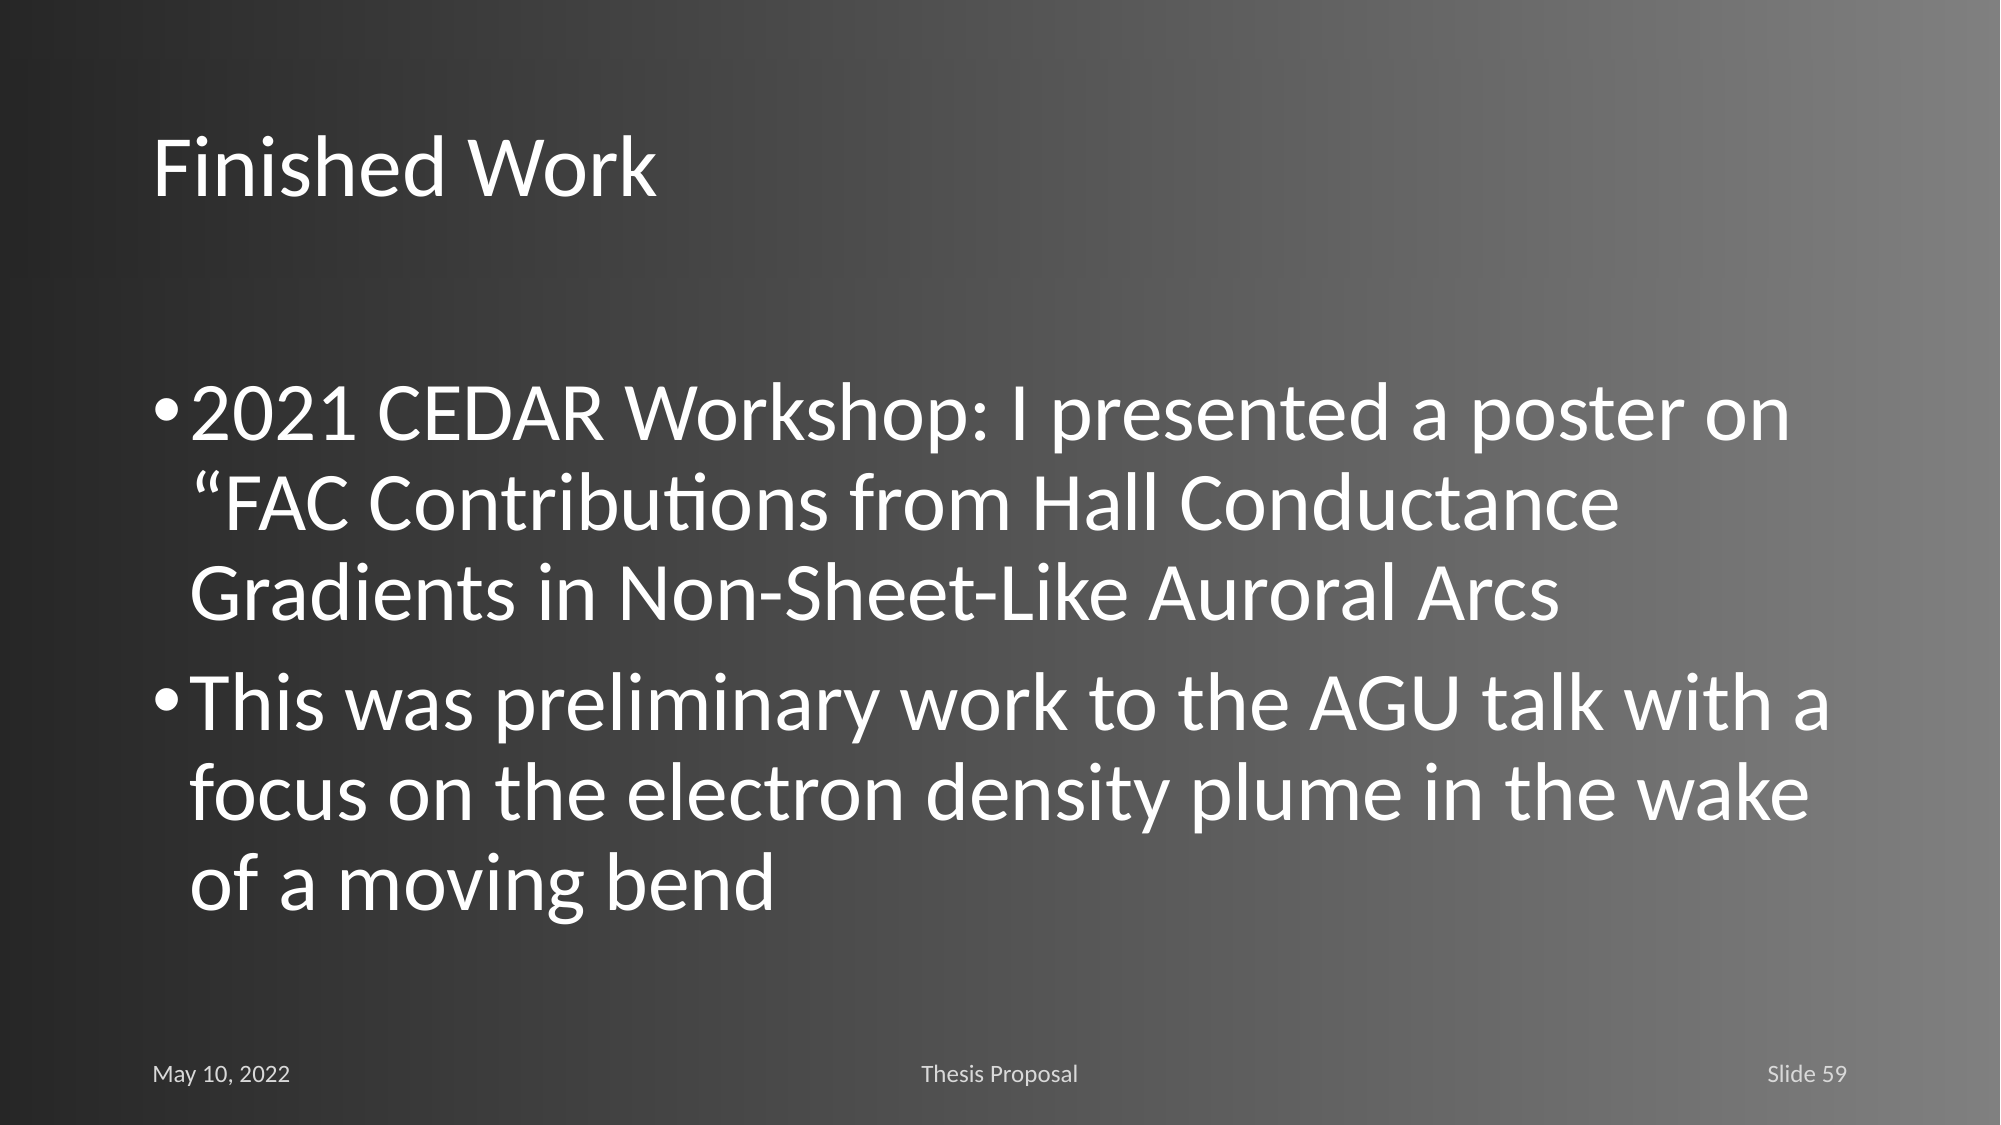

# Finished Work
2021 CEDAR Workshop: I presented a poster on “FAC Contributions from Hall Conductance Gradients in Non-Sheet-Like Auroral Arcs
This was preliminary work to the AGU talk with a focus on the electron density plume in the wake of a moving bend
May 10, 2022
Thesis Proposal
Slide 59